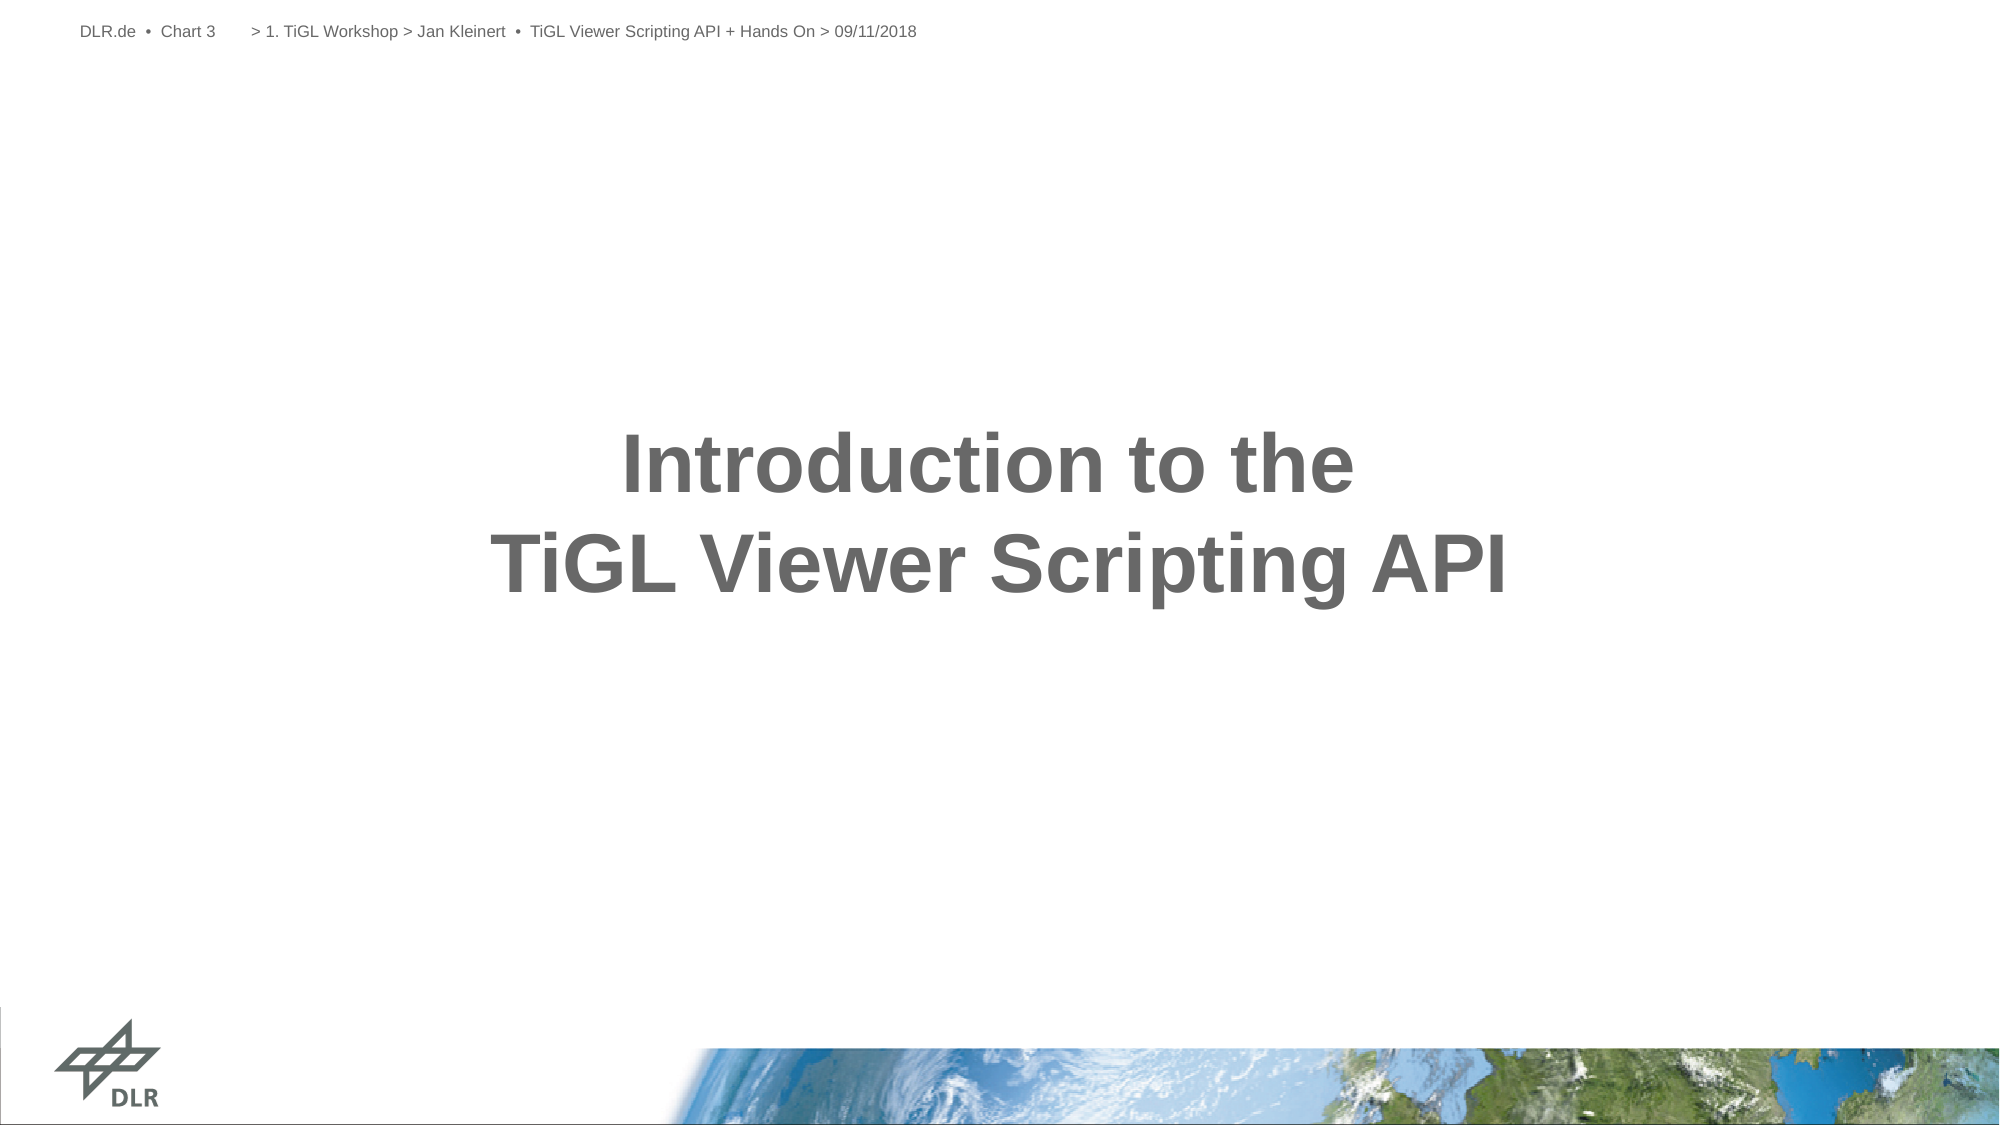

DLR.de  •  Chart 3
> 1. TiGL Workshop > Jan Kleinert  •  TiGL Viewer Scripting API + Hands On > 09/11/2018
# Introduction to the TiGL Viewer Scripting API